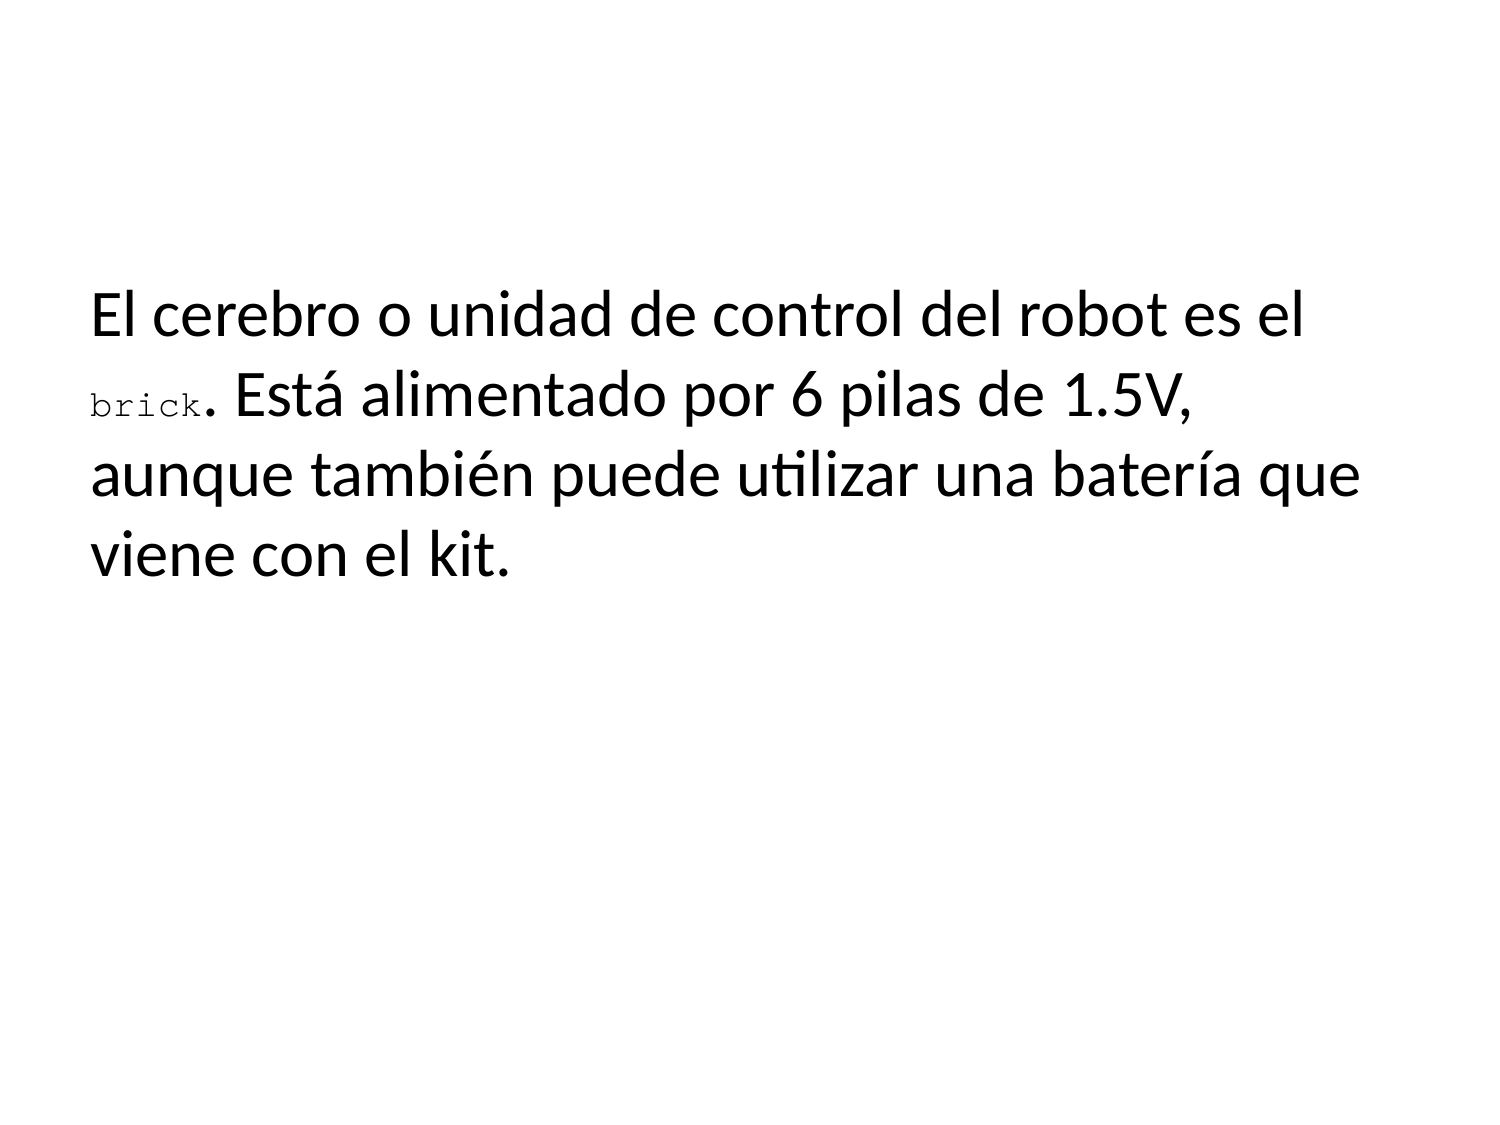

El cerebro o unidad de control del robot es el brick. Está alimentado por 6 pilas de 1.5V, aunque también puede utilizar una batería que viene con el kit.